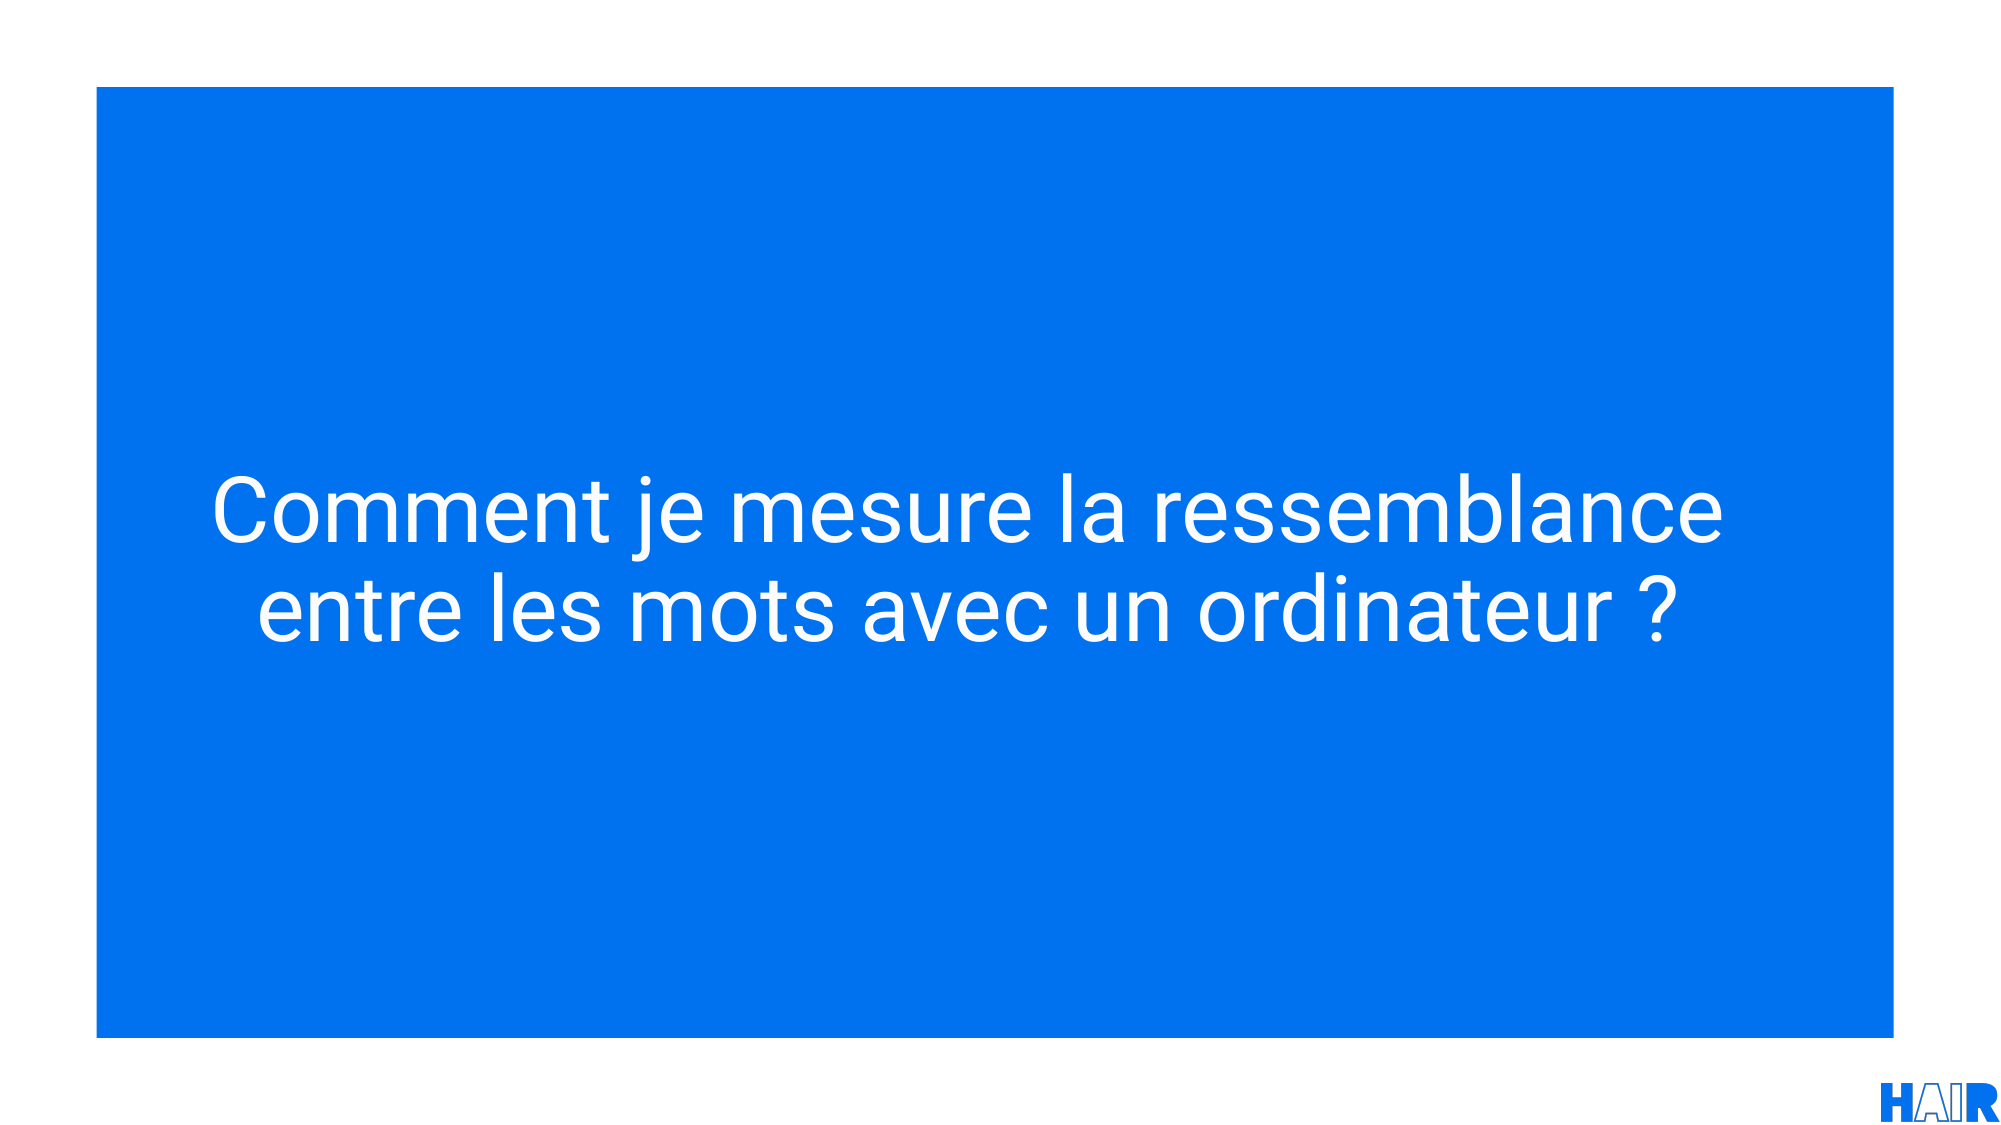

Comment je mesure la ressemblance entre les mots avec un ordinateur ?